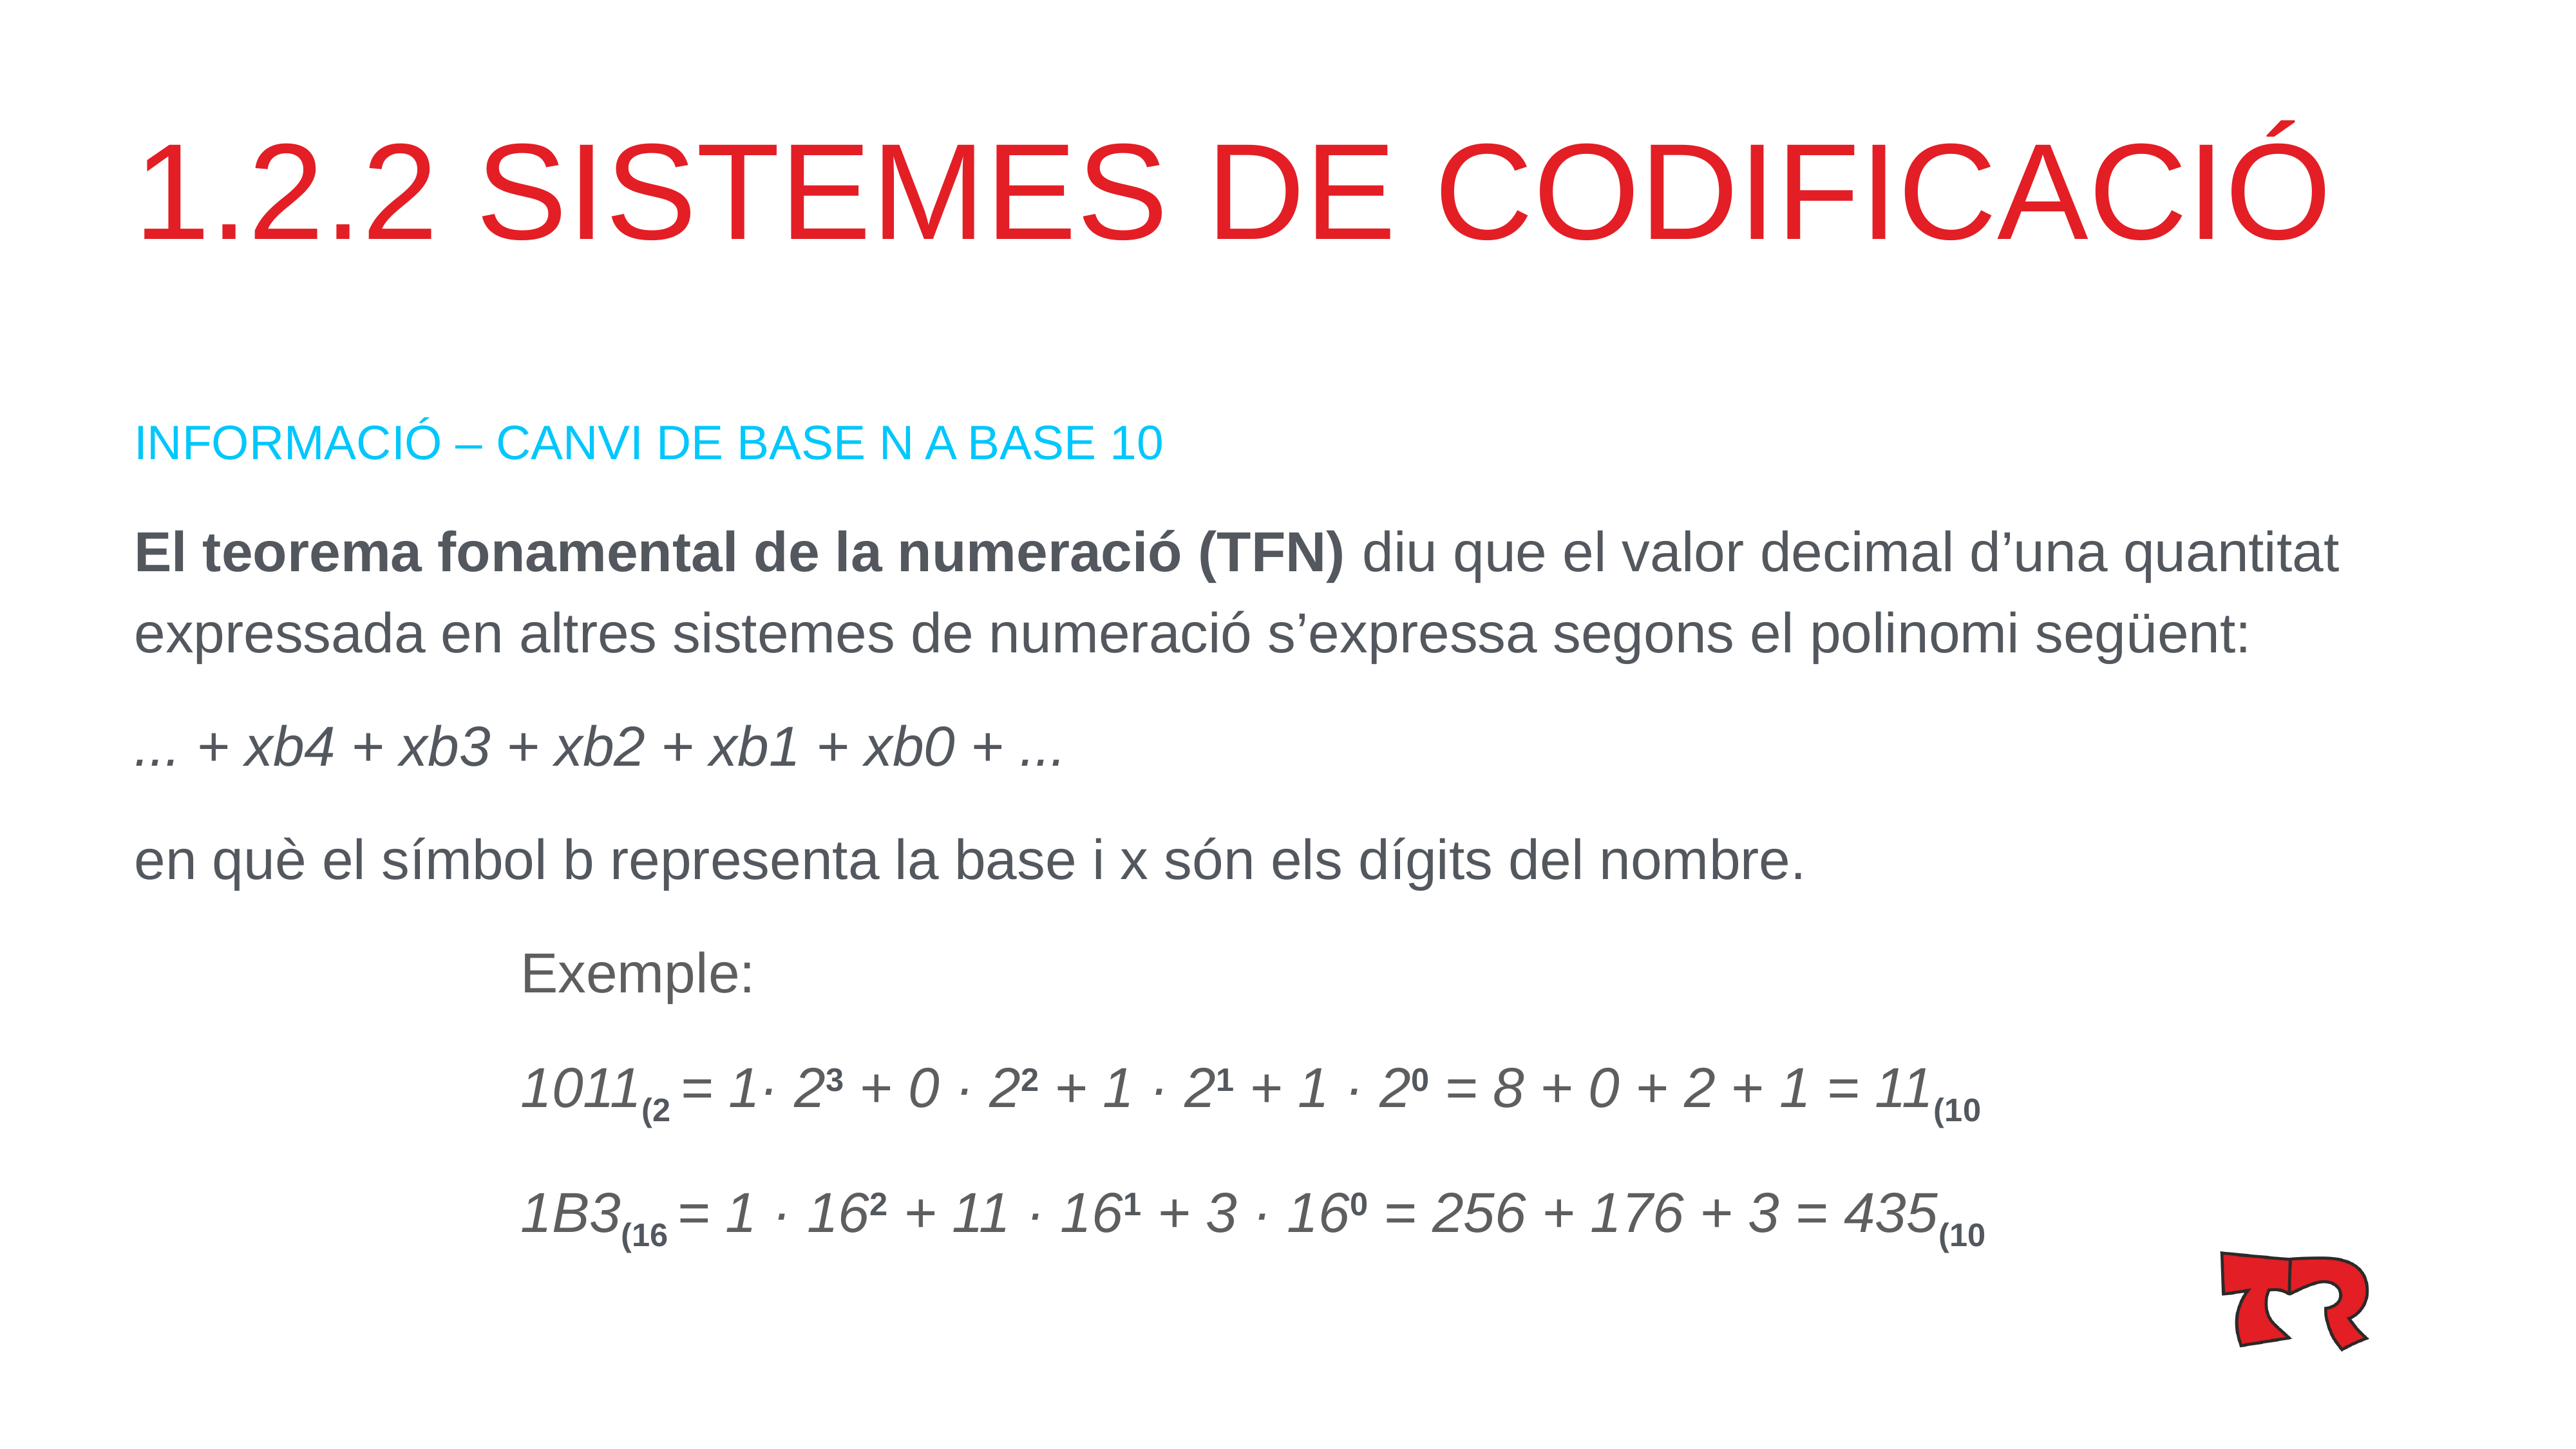

# 1.2.2 SISTEMES DE CODIFICACIÓ
INFORMACIÓ – CANVI DE BASE N A BASE 10
El teorema fonamental de la numeració (TFN) diu que el valor decimal d’una quantitat expressada en altres sistemes de numeració s’expressa segons el polinomi següent:
... + xb4 + xb3 + xb2 + xb1 + xb0 + ...
en què el símbol b representa la base i x són els dígits del nombre.
Exemple:
1011(2 = 1· 23 + 0 · 22 + 1 · 21 + 1 · 20 = 8 + 0 + 2 + 1 = 11(10
1B3(16 = 1 · 162 + 11 · 161 + 3 · 160 = 256 + 176 + 3 = 435(10